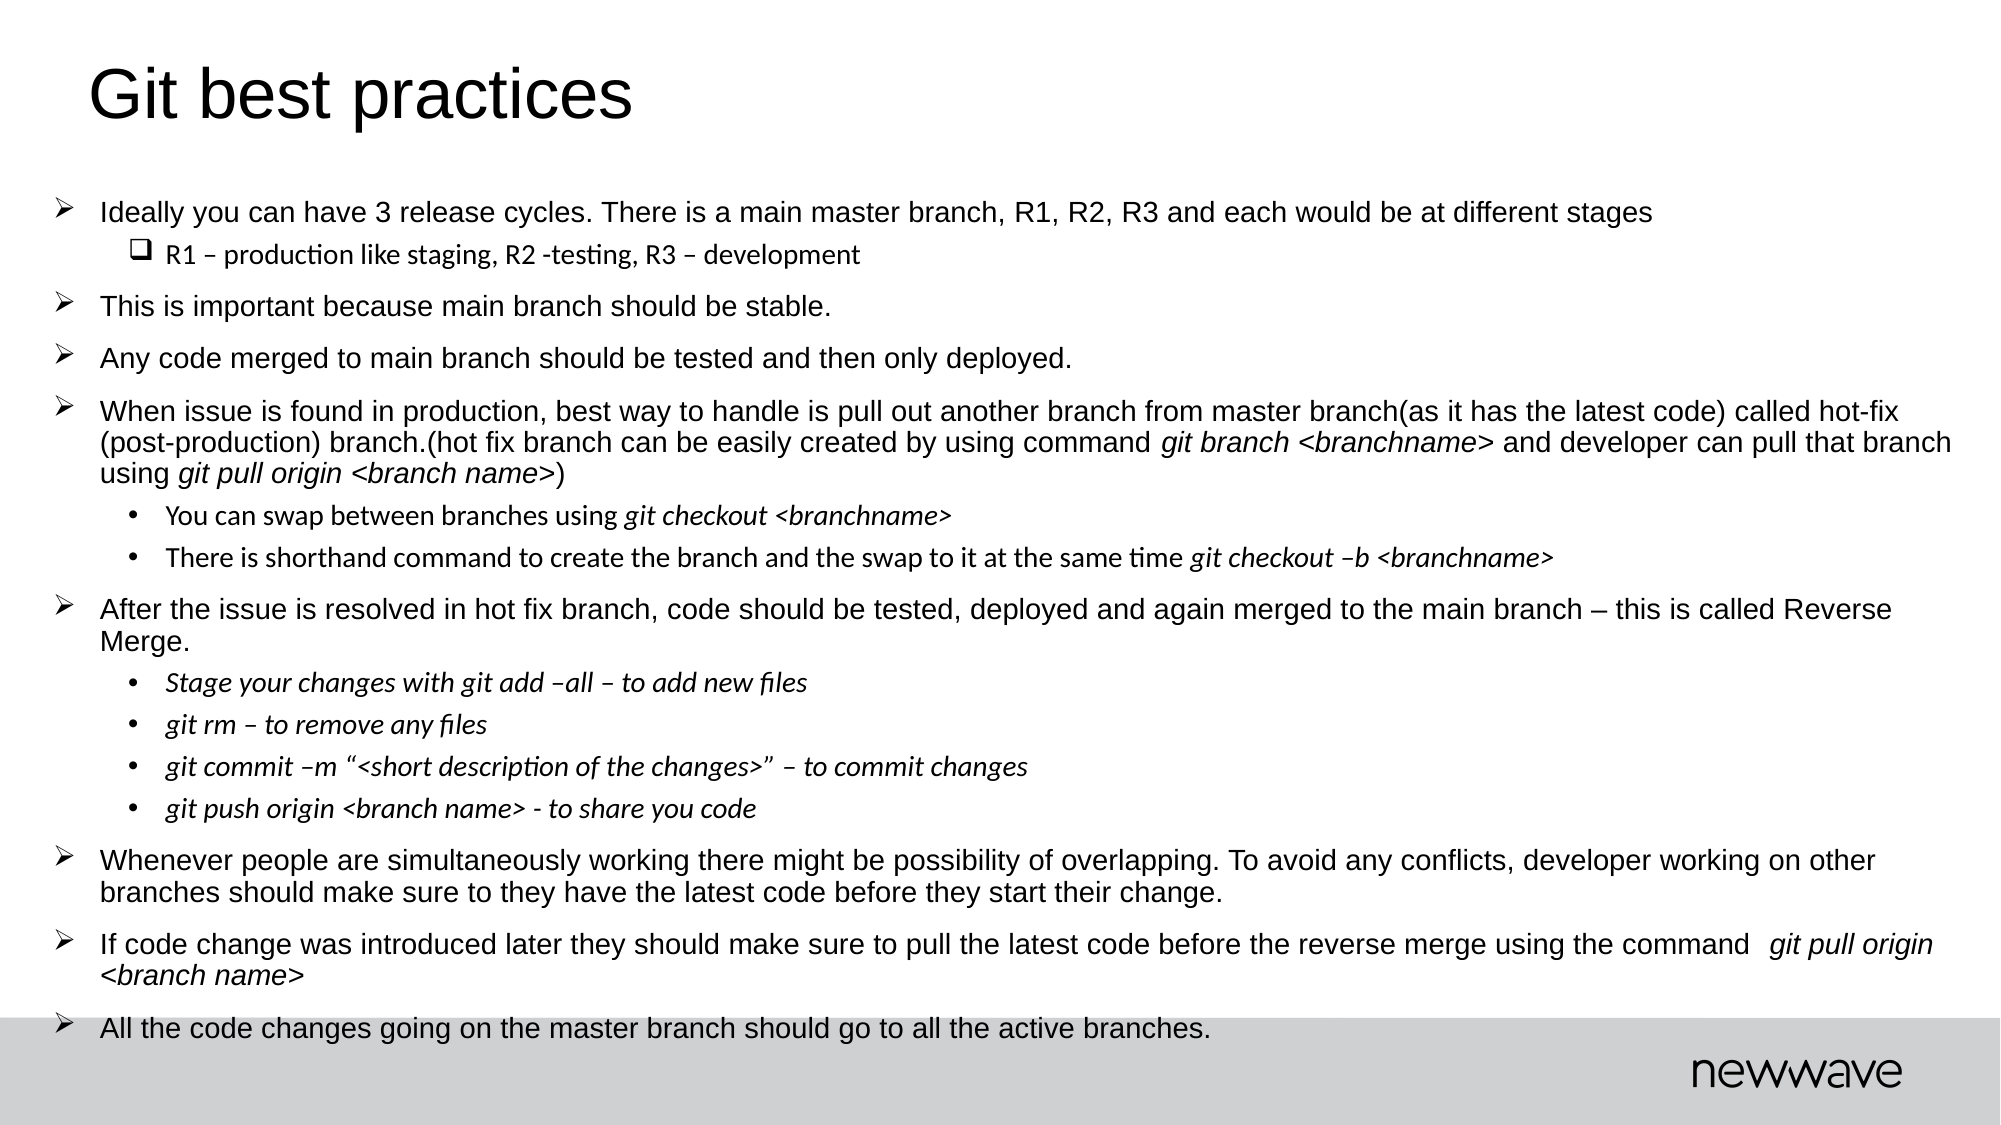

Git best practices

Ideally you can have 3 release cycles. There is a main master branch, R1, R2, R3 and each would be at different stages
R1 – production like staging, R2 -testing, R3 – development
This is important because main branch should be stable.
Any code merged to main branch should be tested and then only deployed.
When issue is found in production, best way to handle is pull out another branch from master branch(as it has the latest code) called hot-fix (post-production) branch.(hot fix branch can be easily created by using command git branch <branchname> and developer can pull that branch using git pull origin <branch name>)
You can swap between branches using git checkout <branchname>
There is shorthand command to create the branch and the swap to it at the same time git checkout –b <branchname>
After the issue is resolved in hot fix branch, code should be tested, deployed and again merged to the main branch – this is called Reverse Merge.
Stage your changes with git add –all – to add new files
git rm – to remove any files
git commit –m “<short description of the changes>” – to commit changes
git push origin <branch name> - to share you code
Whenever people are simultaneously working there might be possibility of overlapping. To avoid any conflicts, developer working on other branches should make sure to they have the latest code before they start their change.
If code change was introduced later they should make sure to pull the latest code before the reverse merge using the command  git pull origin <branch name>
All the code changes going on the master branch should go to all the active branches.